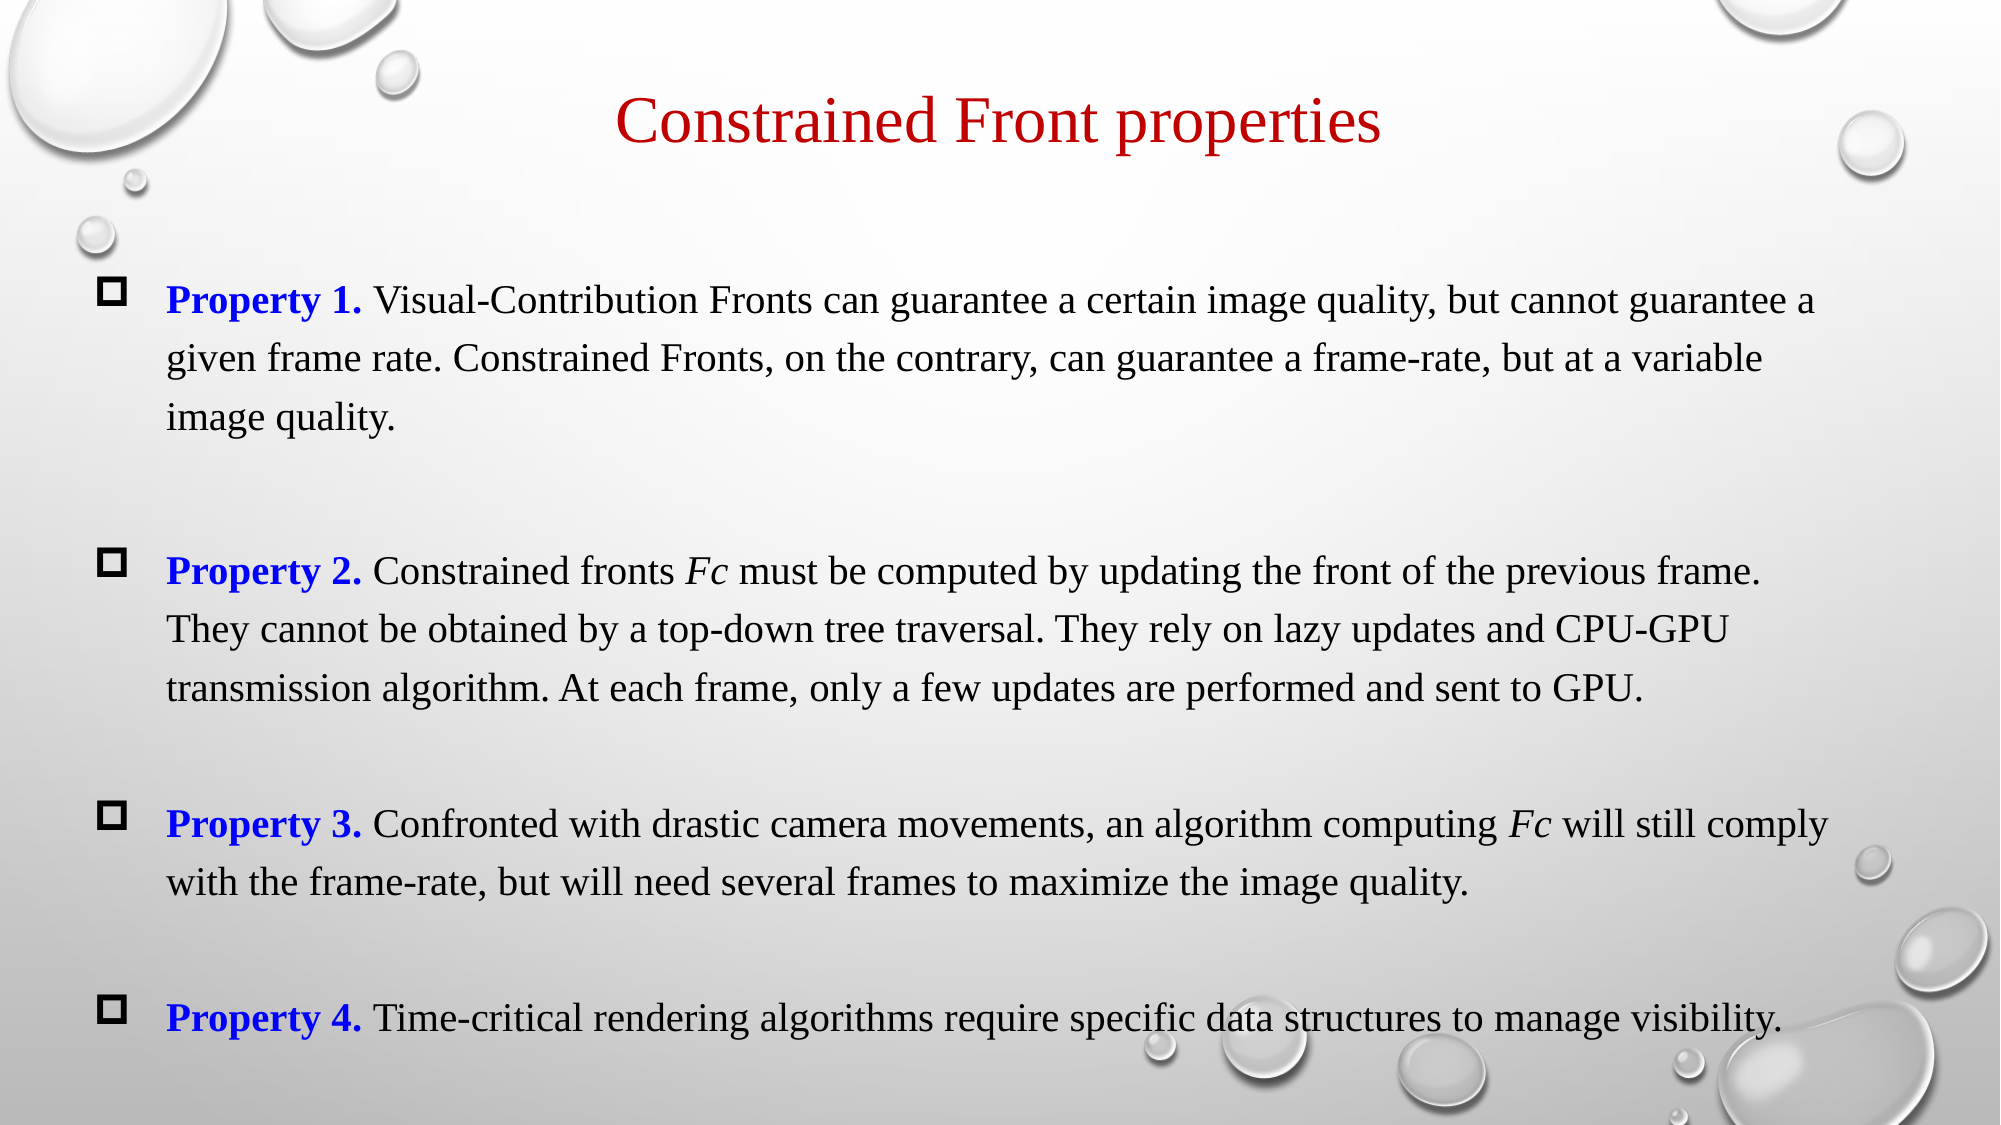

# Constrained Front properties
Property 1. Visual-Contribution Fronts can guarantee a certain image quality, but cannot guarantee a given frame rate. Constrained Fronts, on the contrary, can guarantee a frame-rate, but at a variable image quality.

Property 2. Constrained fronts Fc must be computed by updating the front of the previous frame. They cannot be obtained by a top-down tree traversal. They rely on lazy updates and CPU-GPU transmission algorithm. At each frame, only a few updates are performed and sent to GPU.
Property 3. Confronted with drastic camera movements, an algorithm computing Fc will still comply with the frame-rate, but will need several frames to maximize the image quality.
Property 4. Time-critical rendering algorithms require specific data structures to manage visibility.